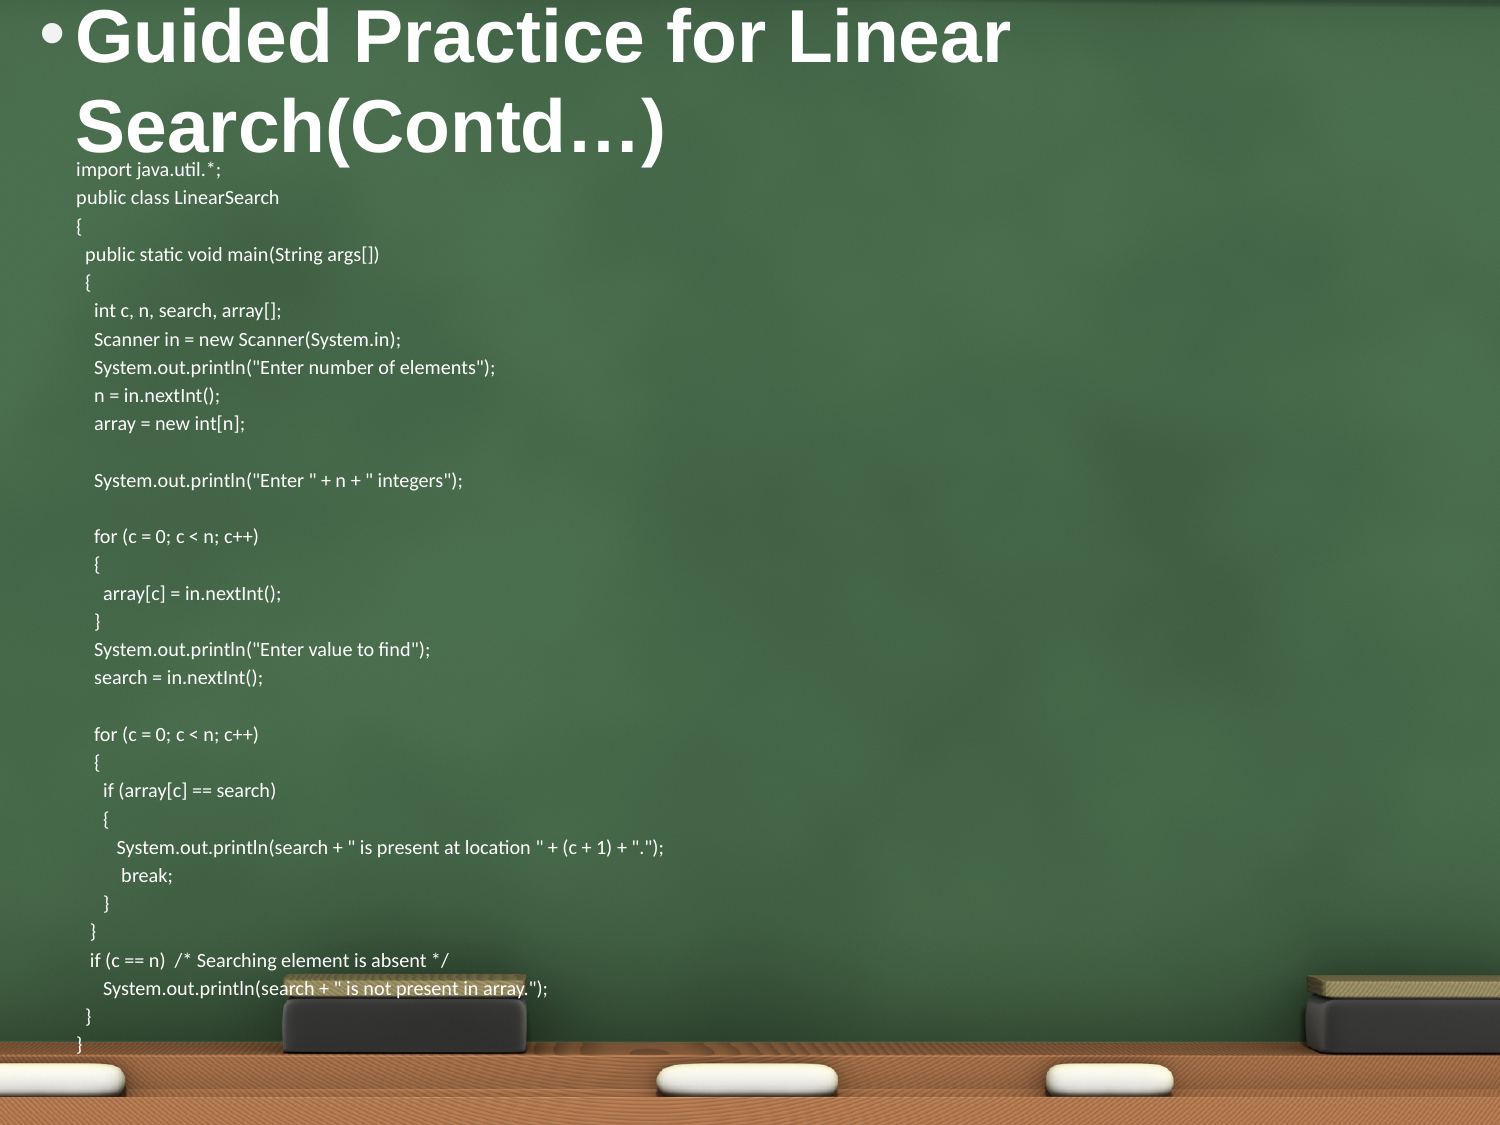

# Guided Practice for Linear Search(Contd…)
import java.util.*;
public class LinearSearch
{
  public static void main(String args[])
  {
    int c, n, search, array[];
    Scanner in = new Scanner(System.in);
    System.out.println("Enter number of elements");
    n = in.nextInt();
    array = new int[n];

    System.out.println("Enter " + n + " integers");

    for (c = 0; c < n; c++)
    {
      array[c] = in.nextInt();
    }
    System.out.println("Enter value to find");
    search = in.nextInt();

    for (c = 0; c < n; c++)
    {
      if (array[c] == search)
      {
         System.out.println(search + " is present at location " + (c + 1) + ".");
          break;
      }
   }
   if (c == n)  /* Searching element is absent */
      System.out.println(search + " is not present in array.");
  }
}